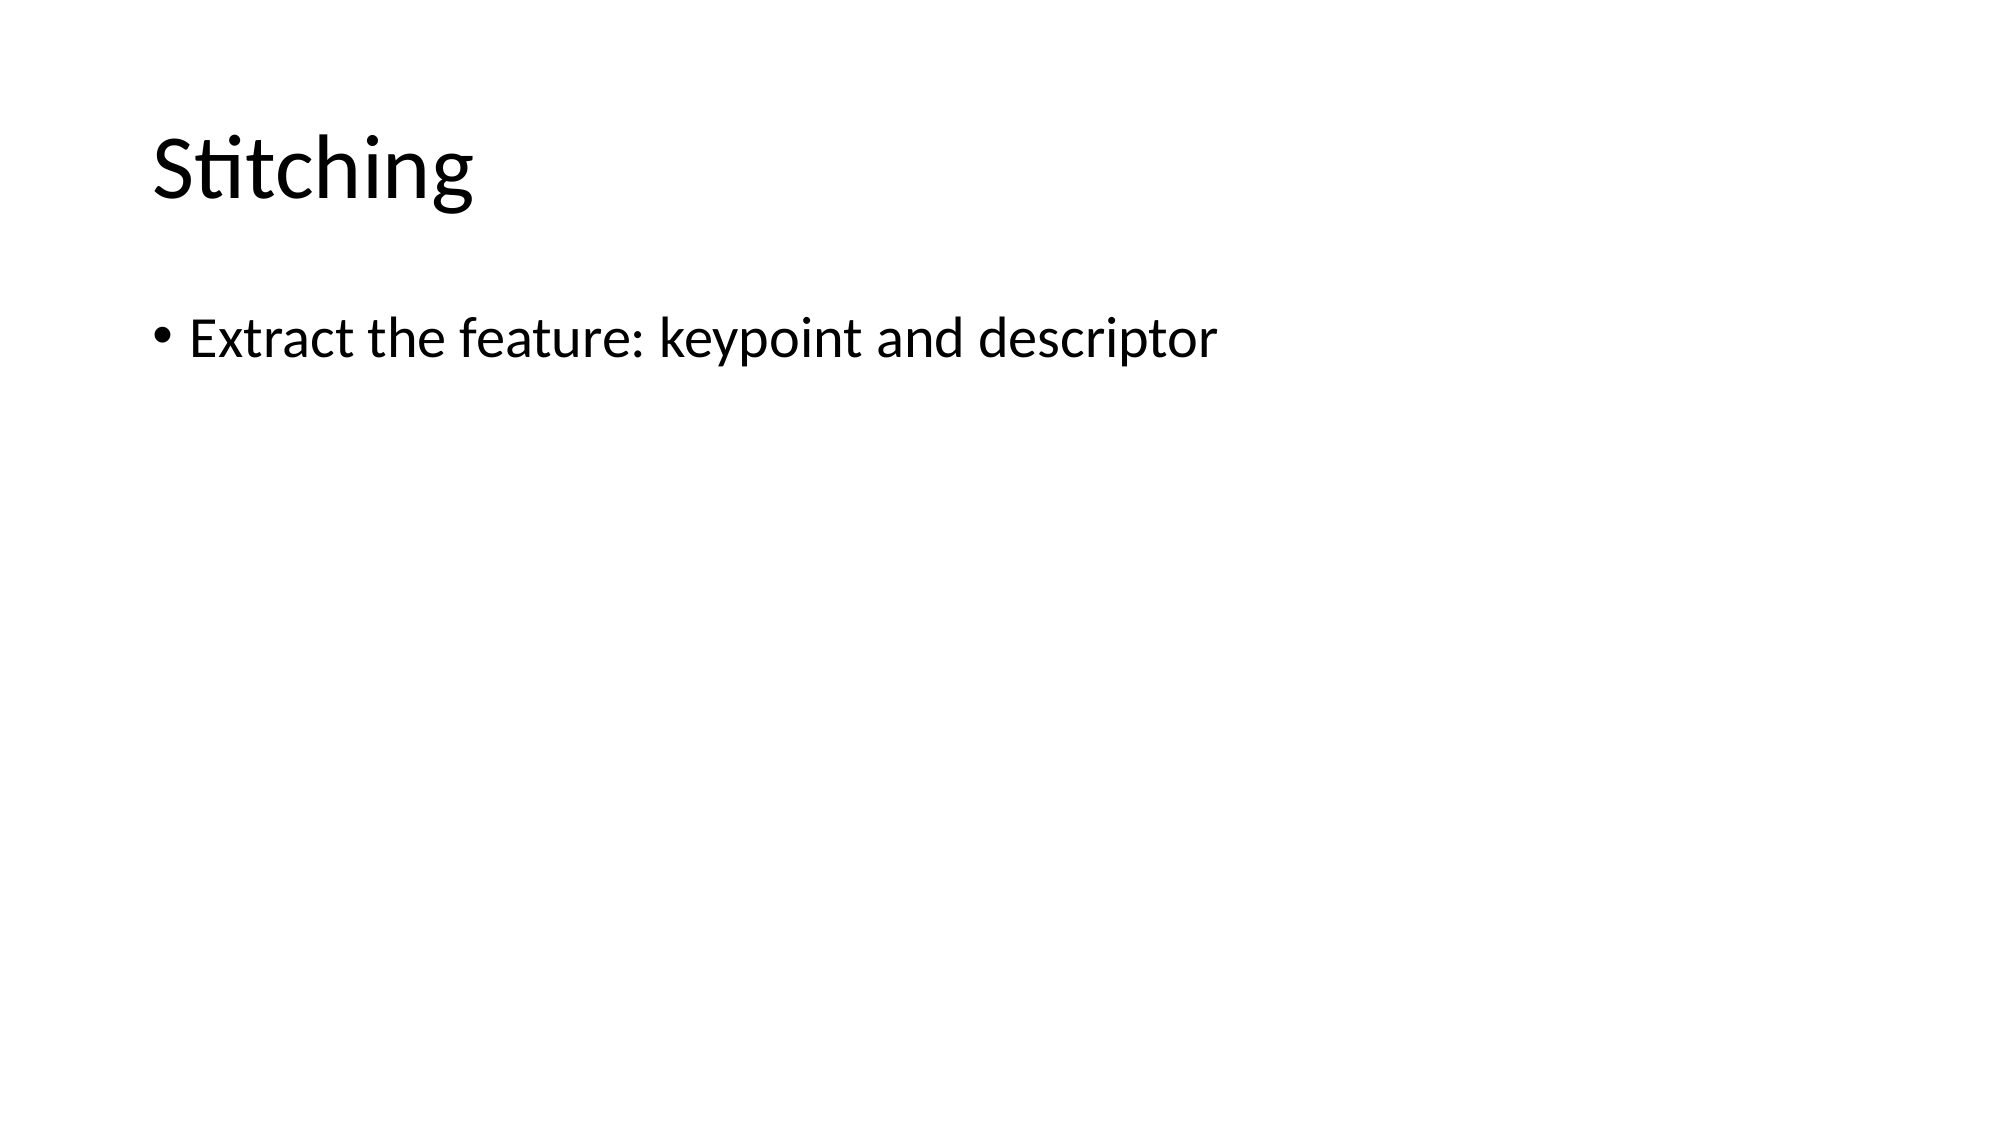

# Stitching
Extract the feature: keypoint and descriptor